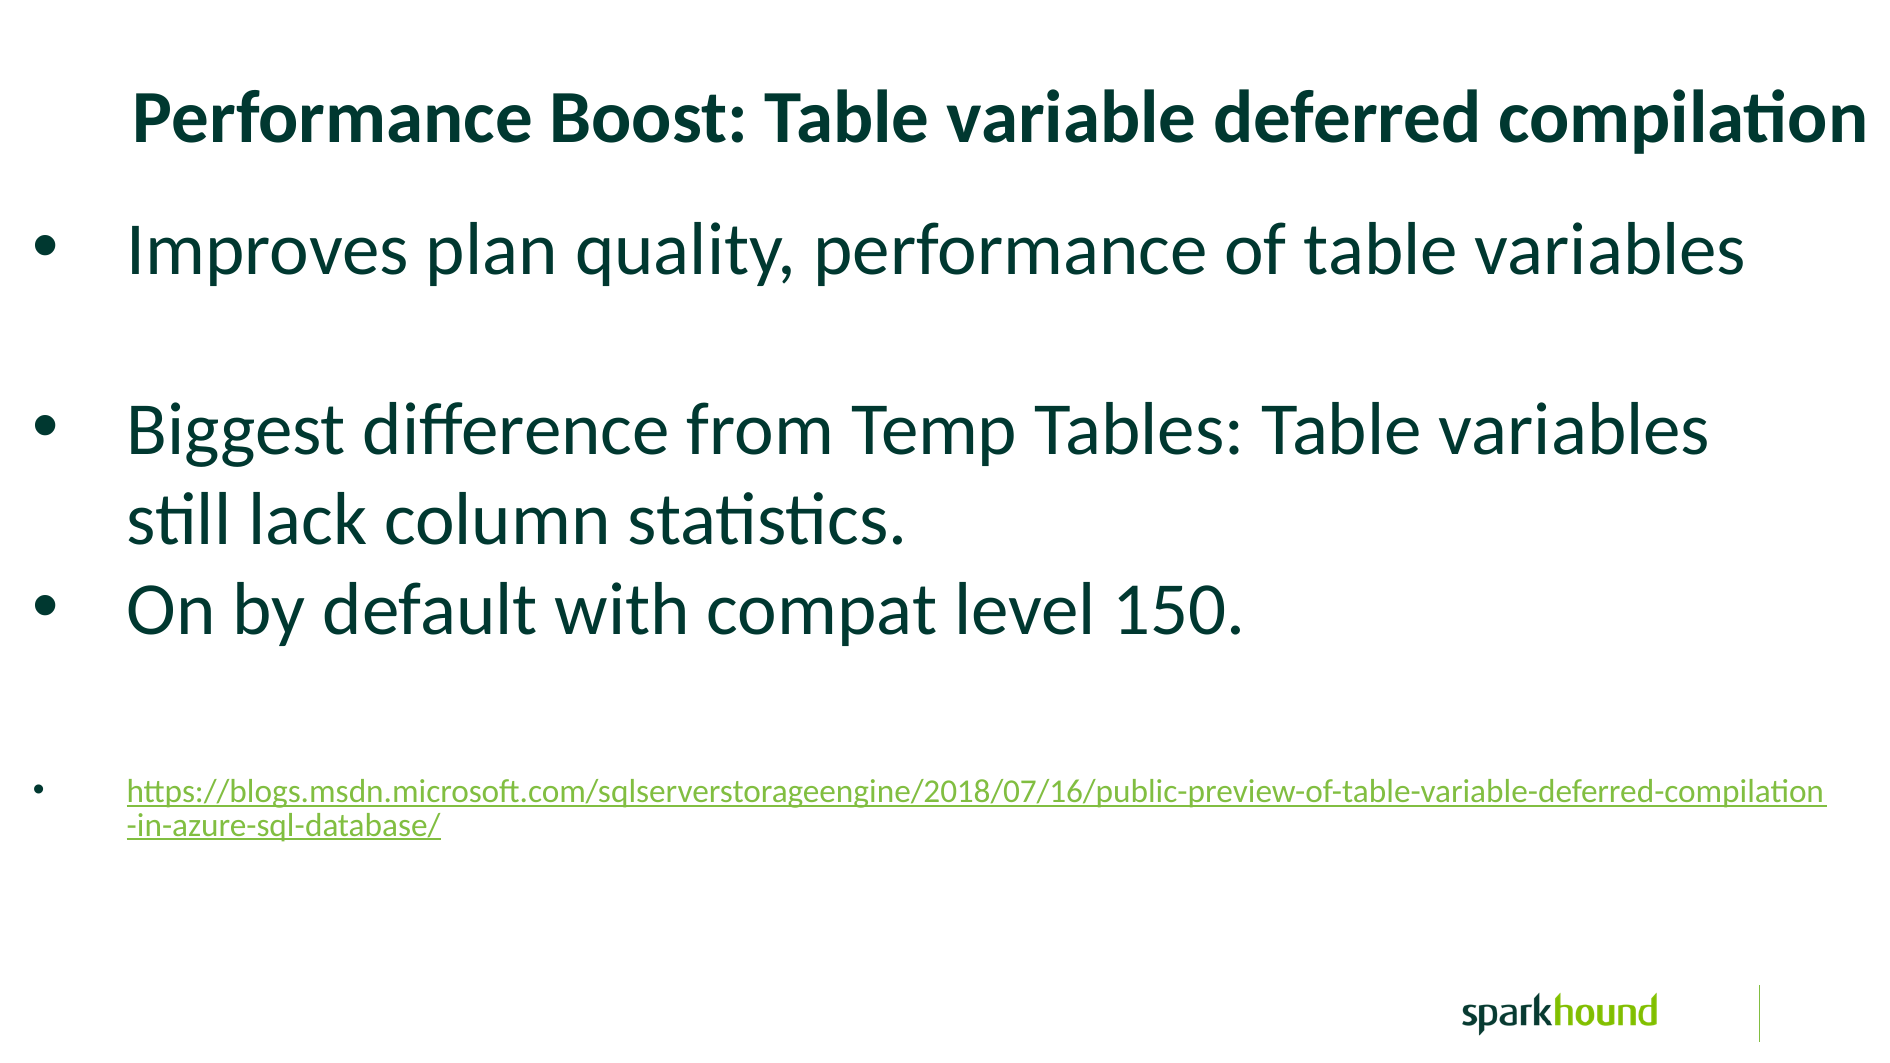

Performance Boost: Table variable deferred compilation
Improves plan quality, performance of table variables

Biggest difference from Temp Tables: Table variables still lack column statistics.
On by default with compat level 150.

https://blogs.msdn.microsoft.com/sqlserverstorageengine/2018/07/16/public-preview-of-table-variable-deferred-compilation-in-azure-sql-database/